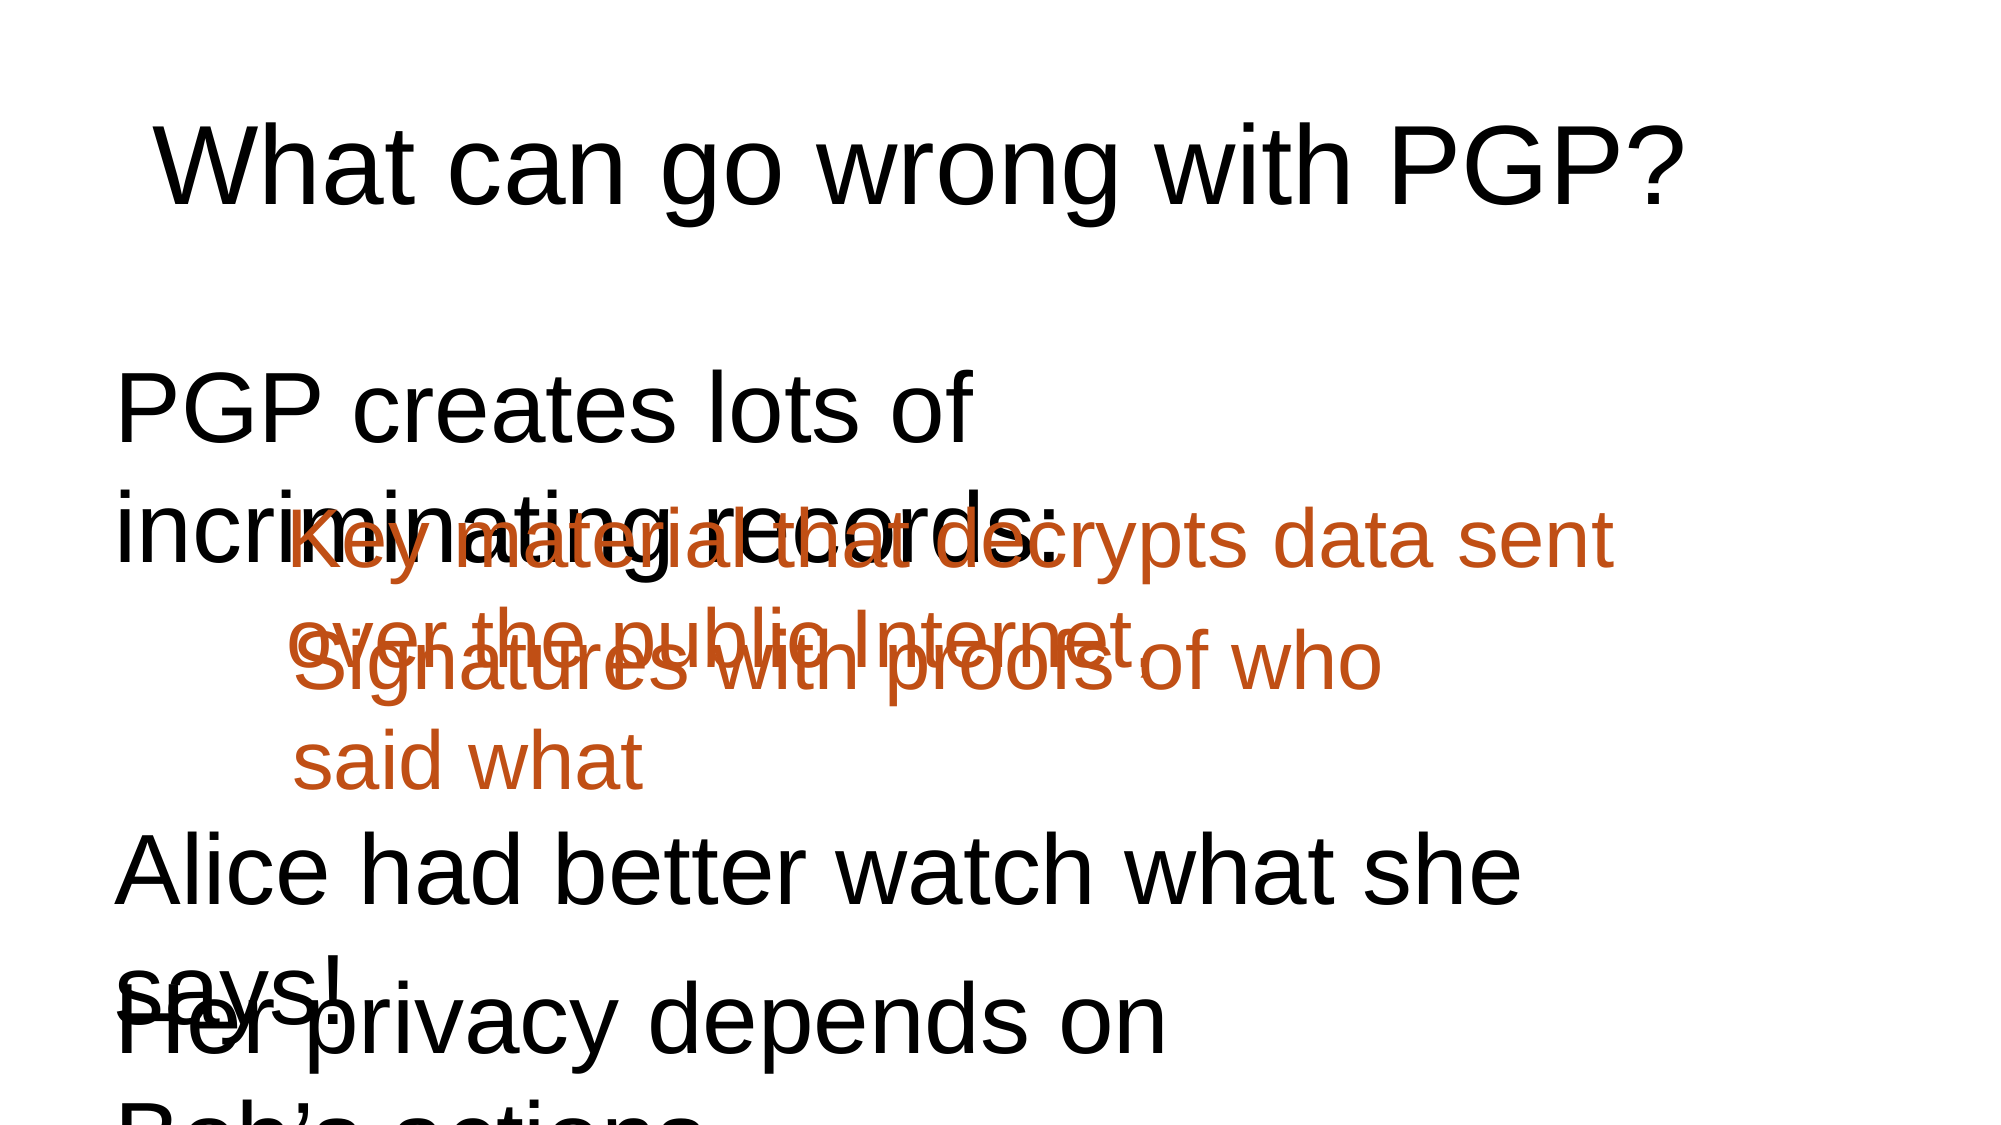

# What can go wrong with PGP?
PGP creates lots of incriminating records:
Key material that decrypts data sent over the public Internet,
Signatures with proofs of who said what
Alice had better watch what she says!
Her privacy depends on Bob’s actions